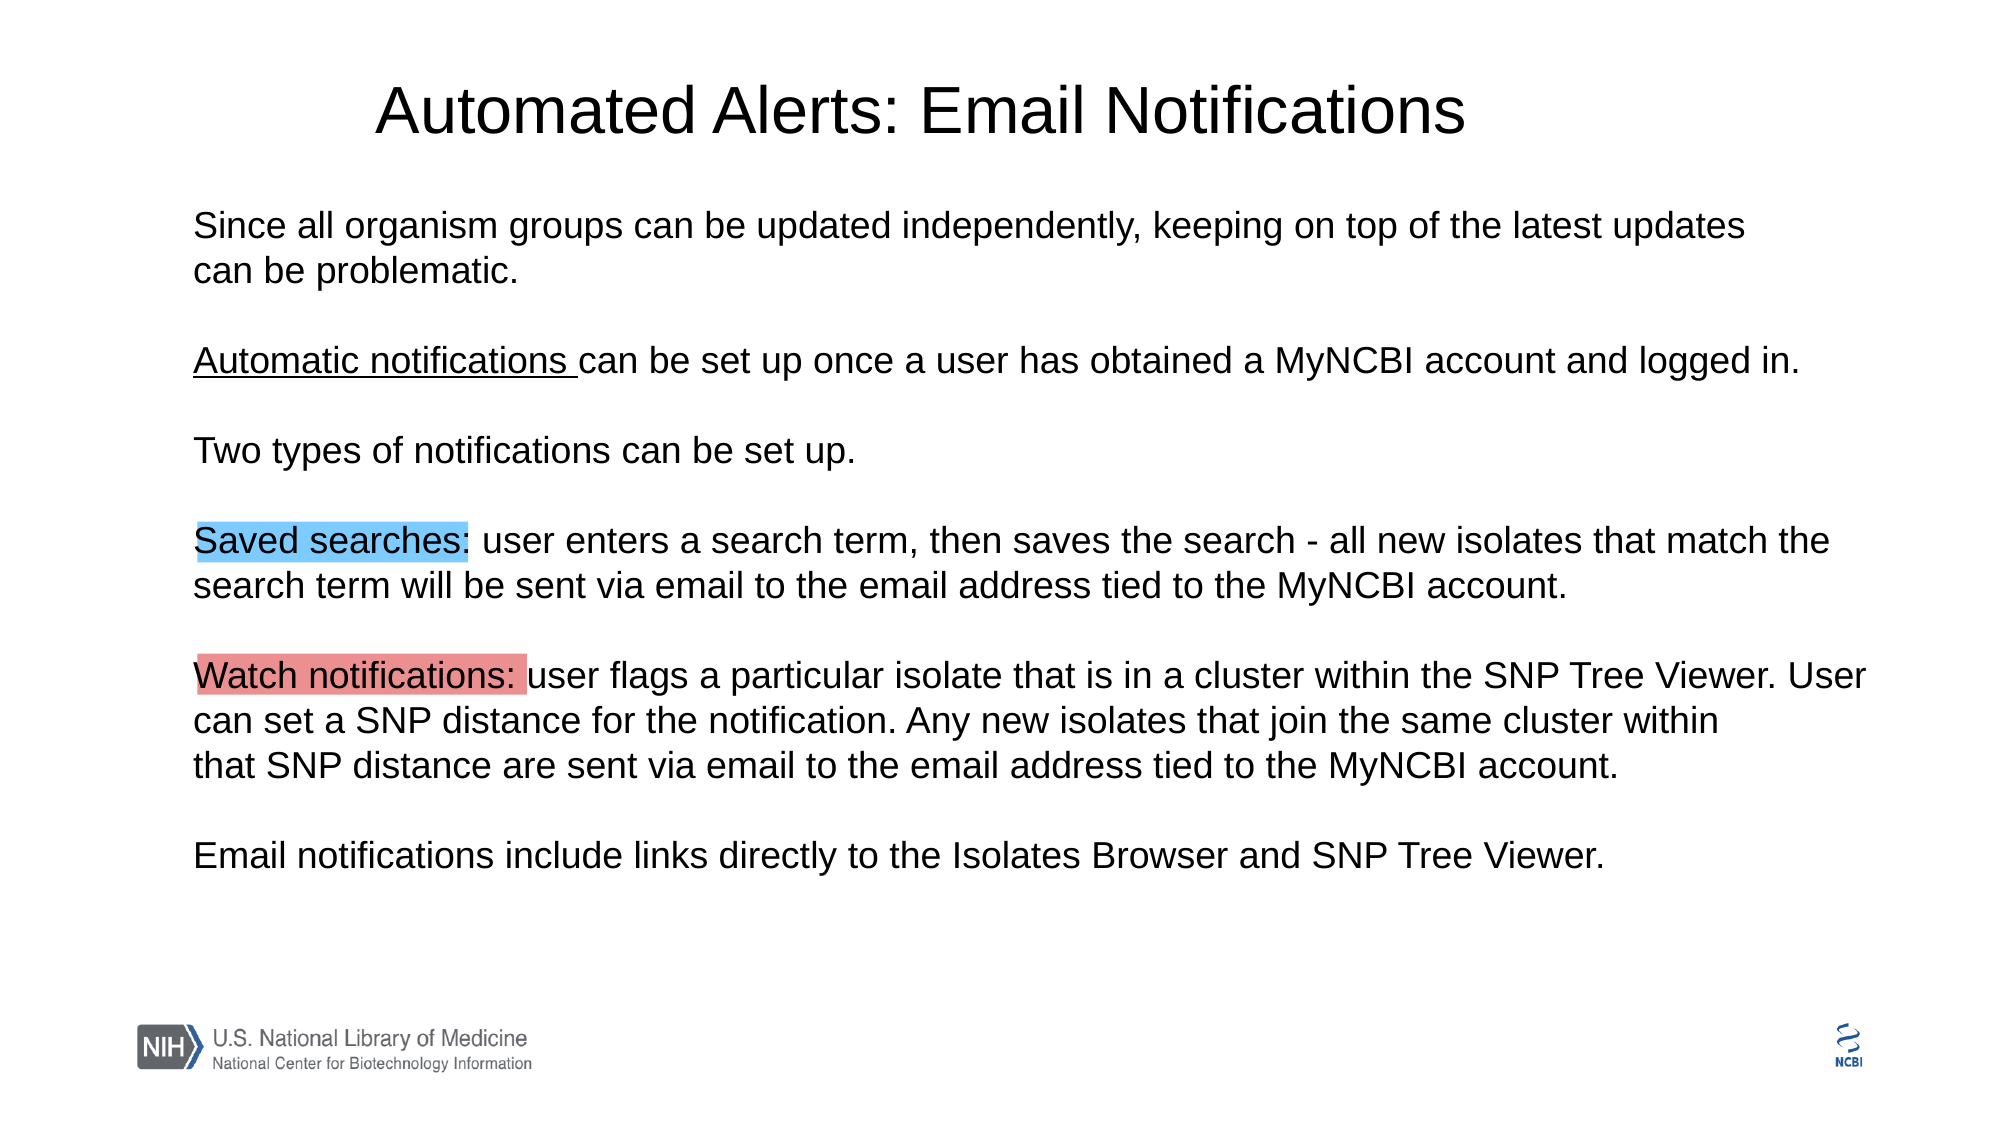

Automated Alerts: Email Notifications
Since all organism groups can be updated independently, keeping on top of the latest updates
can be problematic.

Automatic notifications can be set up once a user has obtained a MyNCBI account and logged in.

Two types of notifications can be set up.

Saved searches: user enters a search term, then saves the search - all new isolates that match the
search term will be sent via email to the email address tied to the MyNCBI account.

Watch notifications: user flags a particular isolate that is in a cluster within the SNP Tree Viewer. User
can set a SNP distance for the notification. Any new isolates that join the same cluster within
that SNP distance are sent via email to the email address tied to the MyNCBI account.

Email notifications include links directly to the Isolates Browser and SNP Tree Viewer.